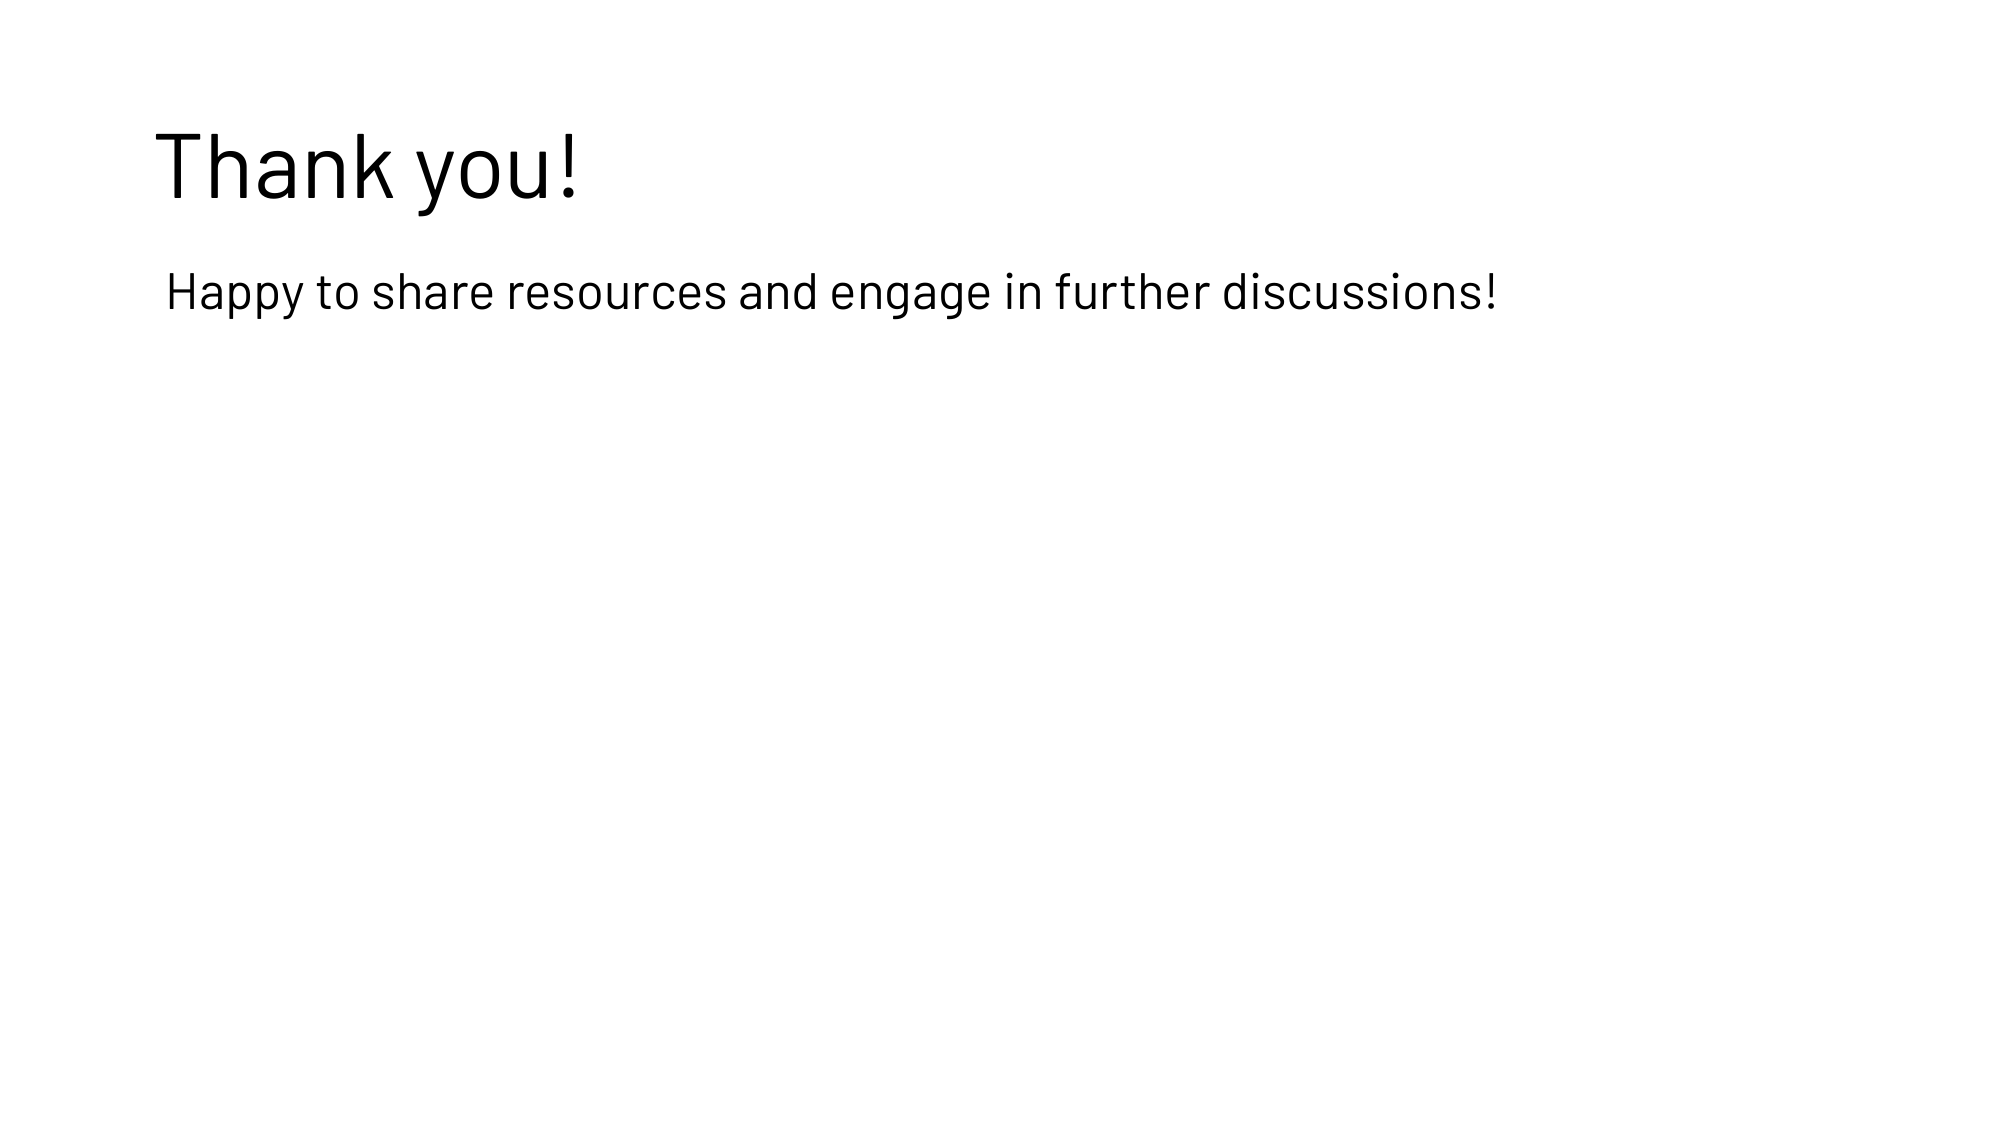

# Thank you!
Happy to share resources and engage in further discussions!